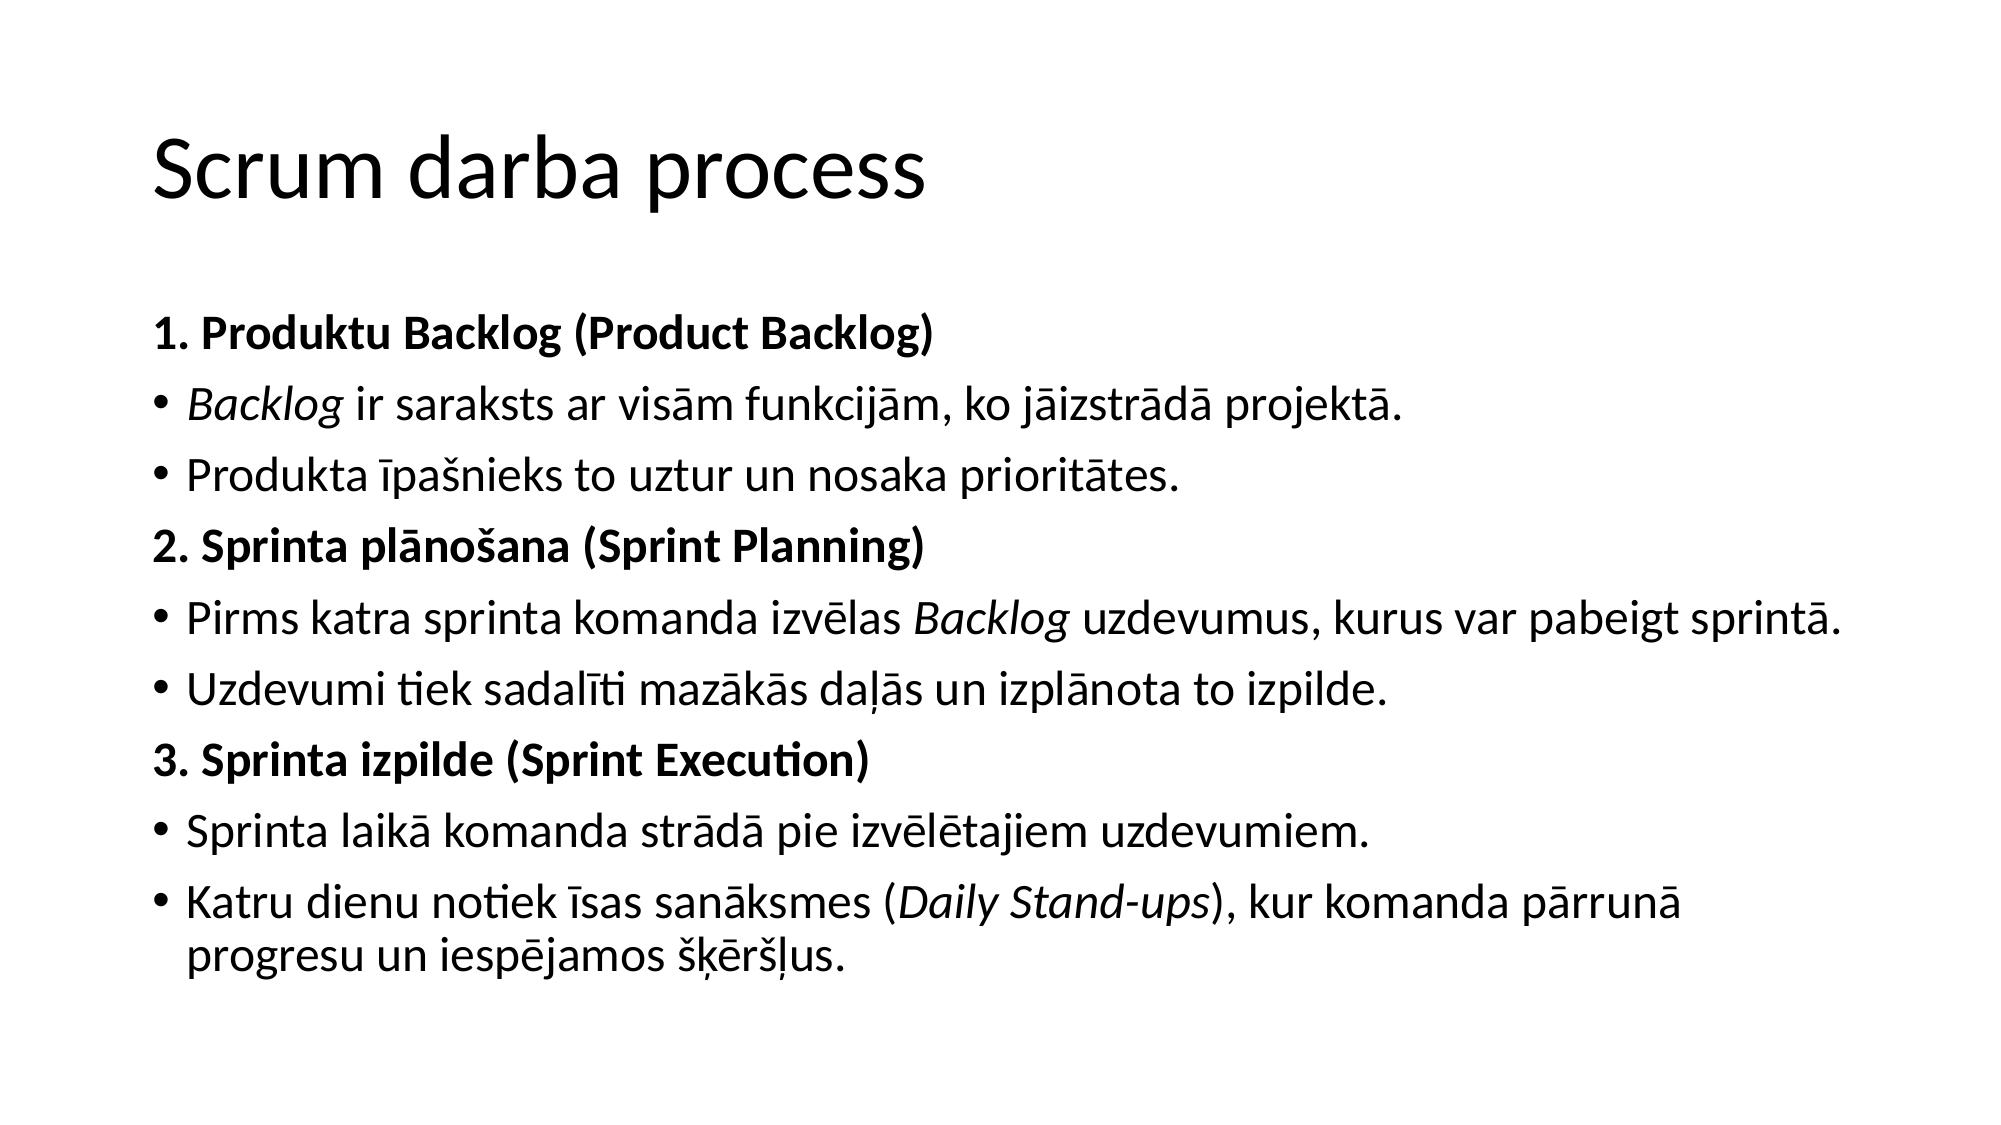

# Scrum darba process
1. Produktu Backlog (Product Backlog)
Backlog ir saraksts ar visām funkcijām, ko jāizstrādā projektā.
Produkta īpašnieks to uztur un nosaka prioritātes.
2. Sprinta plānošana (Sprint Planning)
Pirms katra sprinta komanda izvēlas Backlog uzdevumus, kurus var pabeigt sprintā.
Uzdevumi tiek sadalīti mazākās daļās un izplānota to izpilde.
3. Sprinta izpilde (Sprint Execution)
Sprinta laikā komanda strādā pie izvēlētajiem uzdevumiem.
Katru dienu notiek īsas sanāksmes (Daily Stand-ups), kur komanda pārrunā progresu un iespējamos šķēršļus.